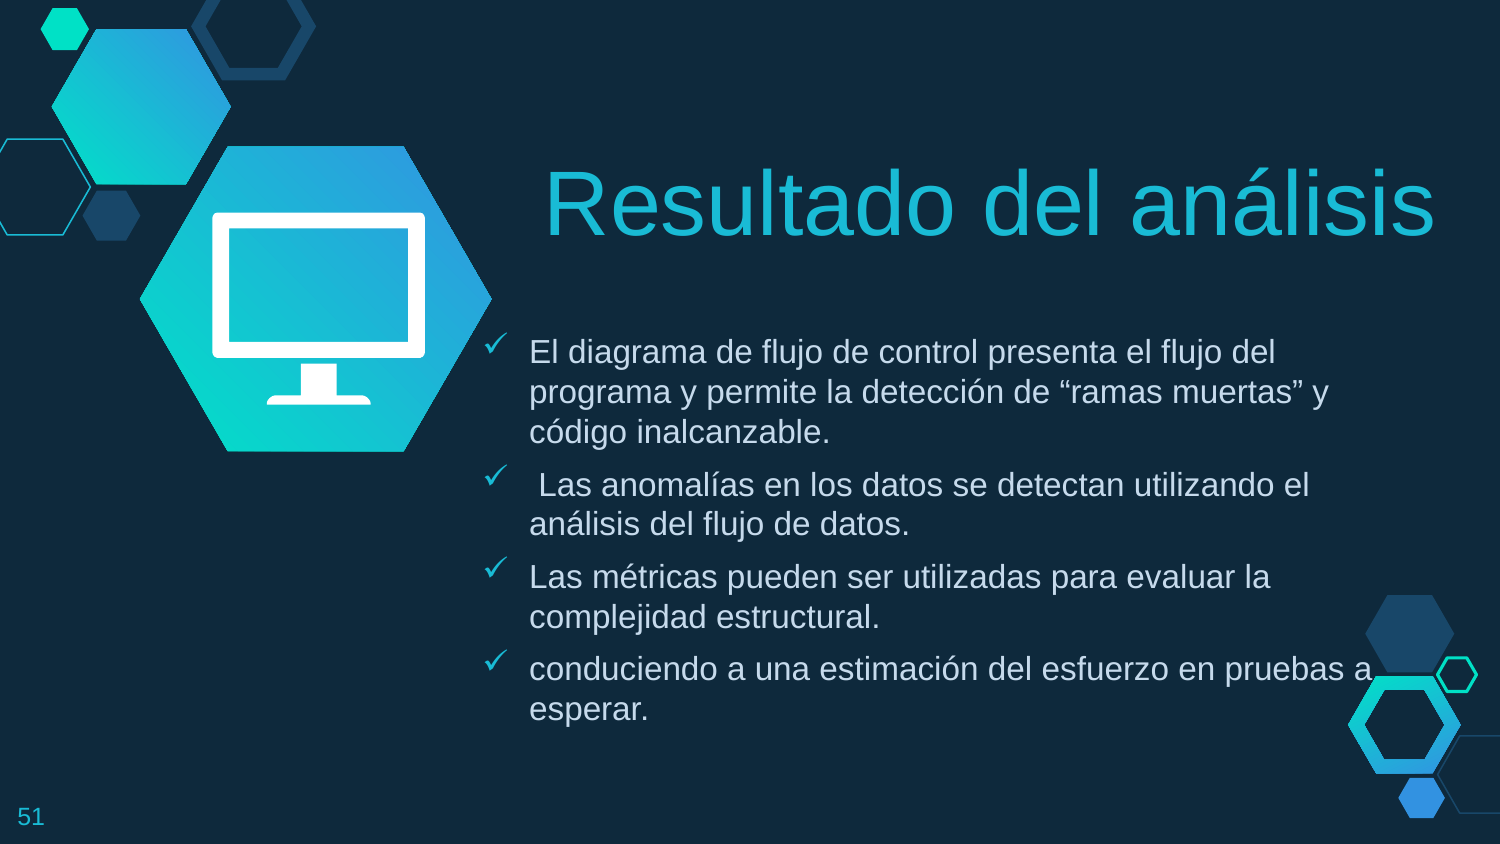

Resultado del análisis

El diagrama de flujo de control presenta el flujo del programa y permite la detección de “ramas muertas” y código inalcanzable.
 Las anomalías en los datos se detectan utilizando el análisis del flujo de datos.
Las métricas pueden ser utilizadas para evaluar la complejidad estructural.
conduciendo a una estimación del esfuerzo en pruebas a esperar.
51